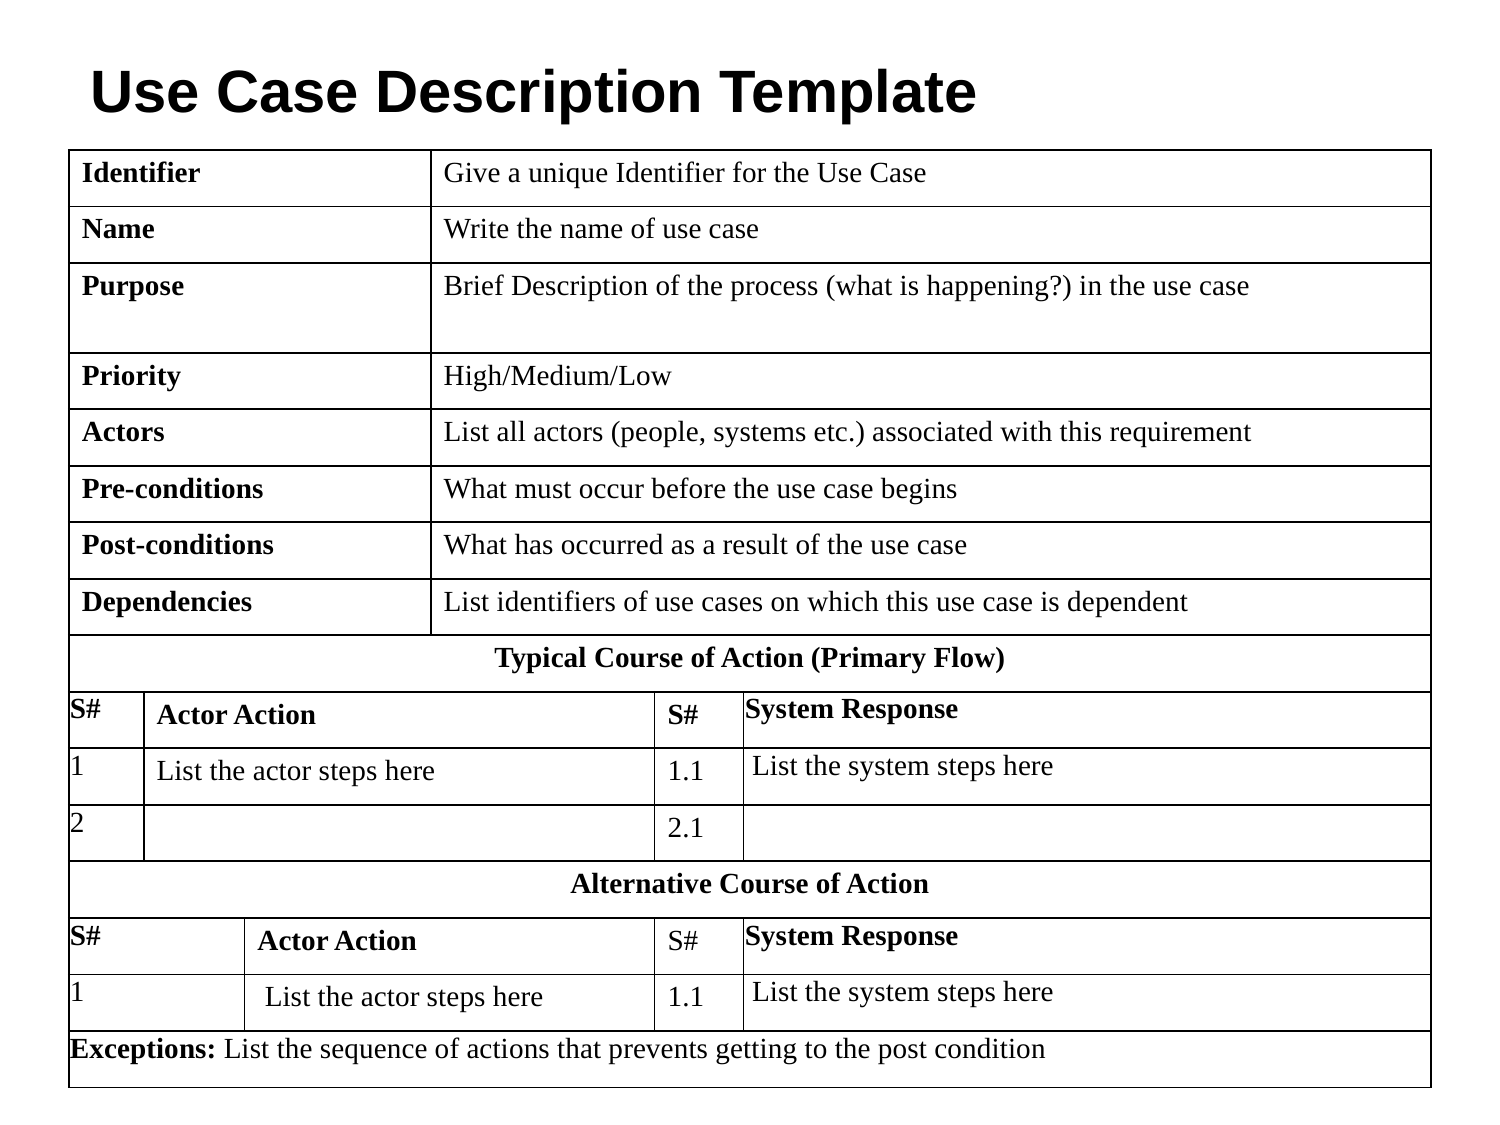

# Use Case Description Template
| Identifier |  |  | Give a unique Identifier for the Use Case |  |  |
| --- | --- | --- | --- | --- | --- |
| Name |  |  | Write the name of use case |  |  |
| Purpose |  |  | Brief Description of the process (what is happening?) in the use case |  |  |
| Priority |  |  | High/Medium/Low |  |  |
| Actors |  |  | List all actors (people, systems etc.) associated with this requirement |  |  |
| Pre-conditions |  |  | What must occur before the use case begins |  |  |
| Post-conditions |  |  | What has occurred as a result of the use case |  |  |
| Dependencies |  |  | List identifiers of use cases on which this use case is dependent |  |  |
| Typical Course of Action (Primary Flow) |  |  |  |  |  |
| S# | Actor Action | Actor Action |  | S# | System Response |
| 1 | List the actor steps here | List the actor steps here |  | 1.1 | List the system steps here |
| 2 |  |  |  | 2.1 |  |
| Alternative Course of Action |  |  |  |  |  |
| S# |  | Actor Action |  | S# | System Response |
| 1 |  | List the actor steps here |  | 1.1 | List the system steps here |
| Exceptions: List the sequence of actions that prevents getting to the post condition |  |  |  |  |  |